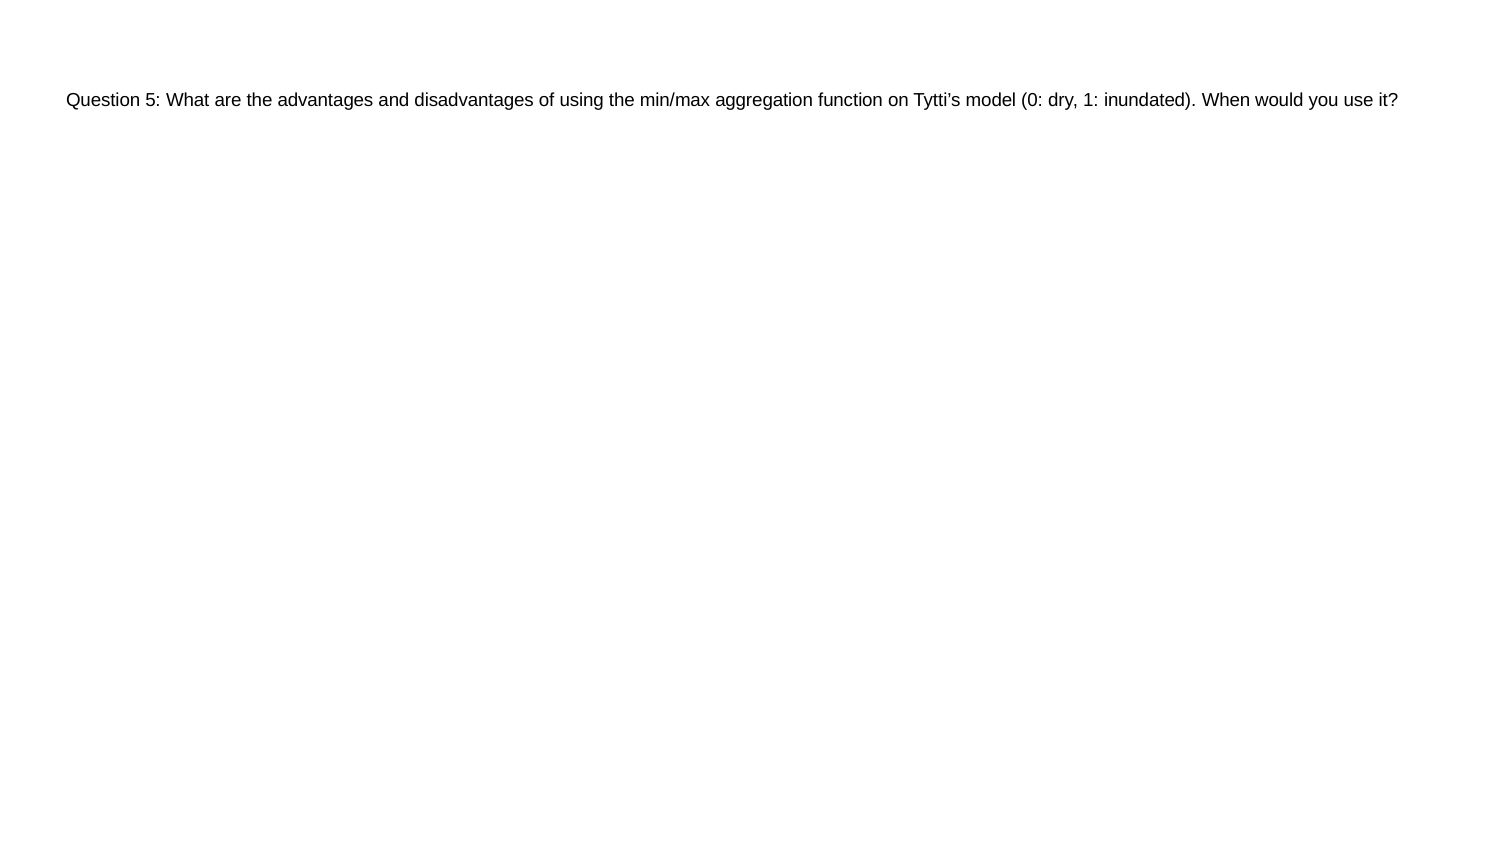

# Question 5: What are the advantages and disadvantages of using the min/max aggregation function on Tytti’s model (0: dry, 1: inundated). When would you use it?